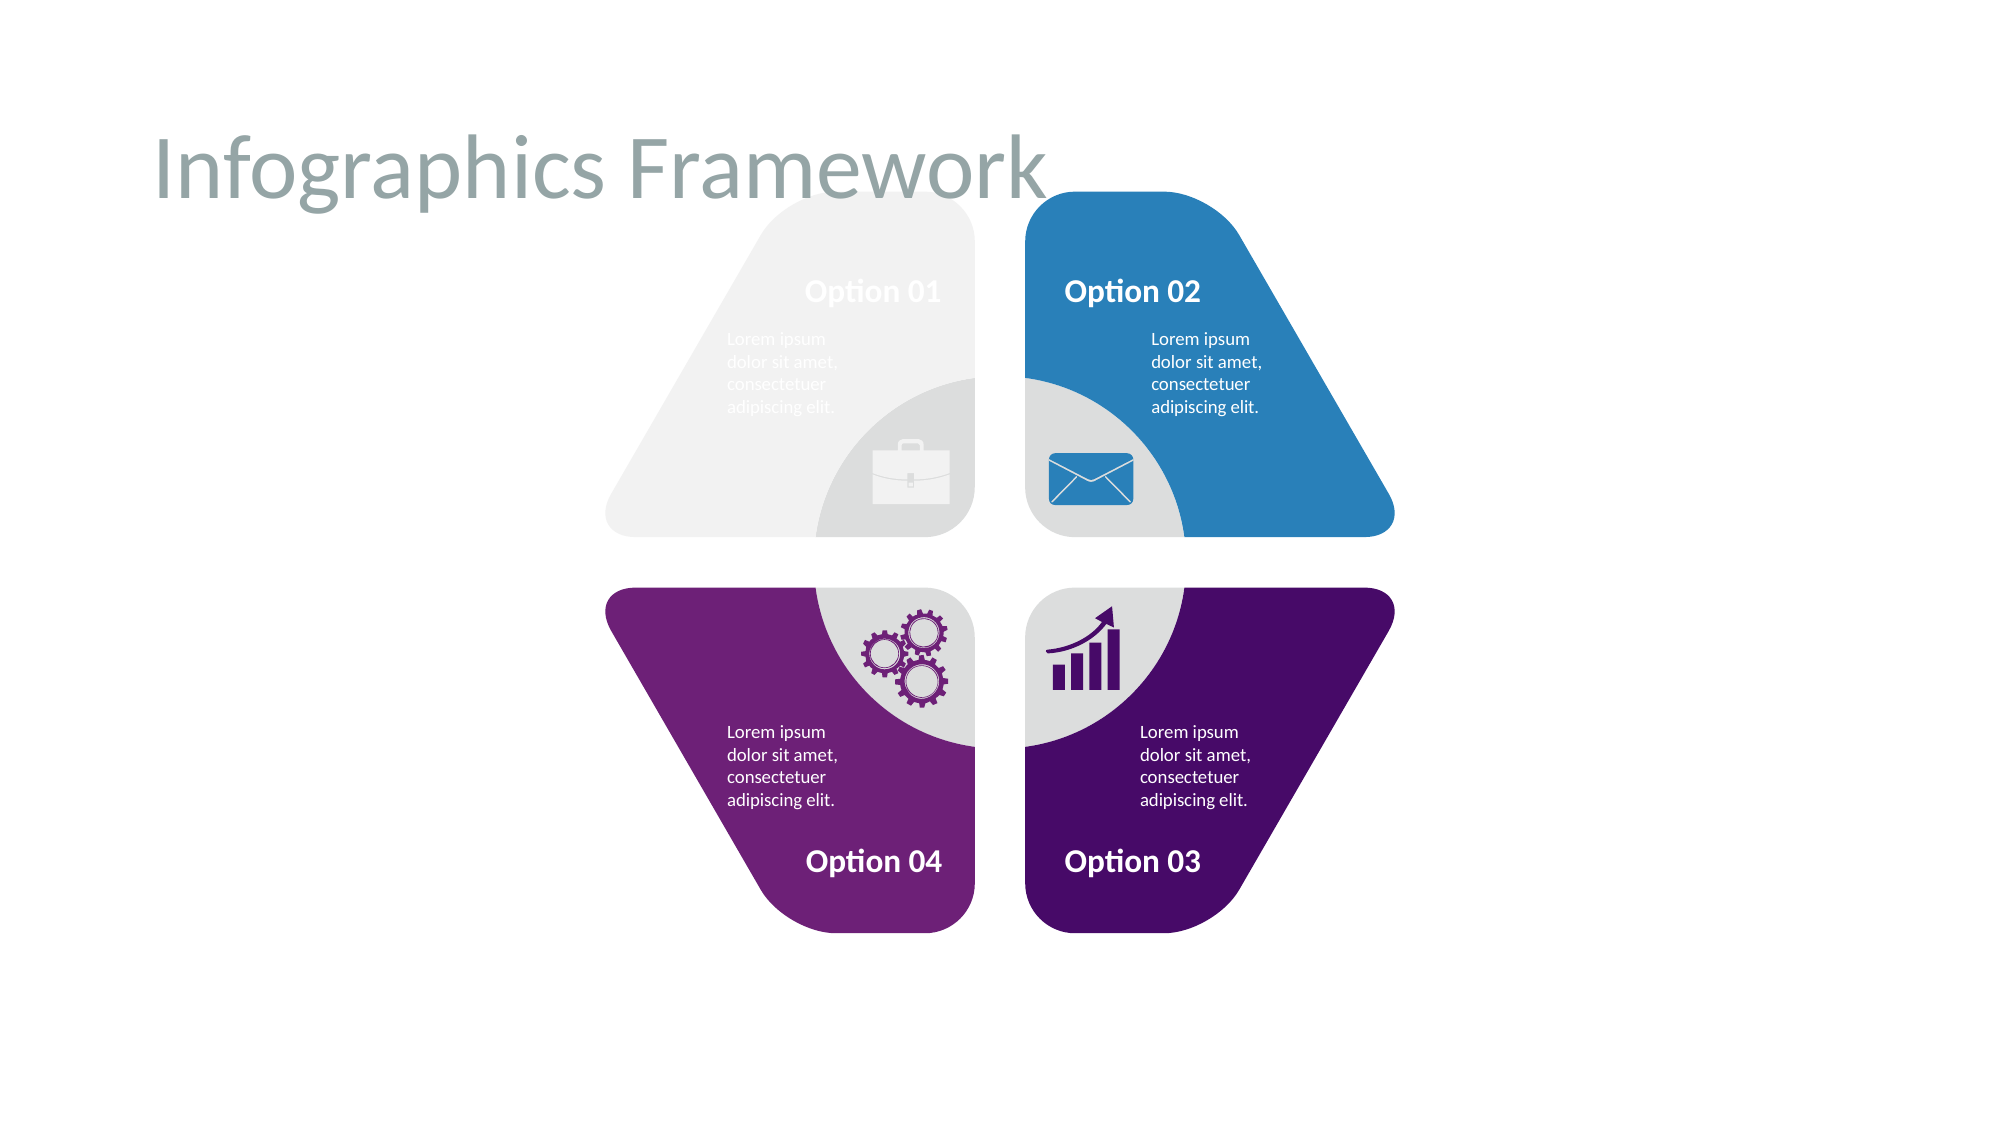

# Infographics Framework

Option 01
Option 02
Lorem ipsum dolor sit amet, consectetuer adipiscing elit.
Lorem ipsum dolor sit amet, consectetuer adipiscing elit.

Lorem ipsum dolor sit amet, consectetuer adipiscing elit.
Lorem ipsum dolor sit amet, consectetuer adipiscing elit.
Option 04
Option 03